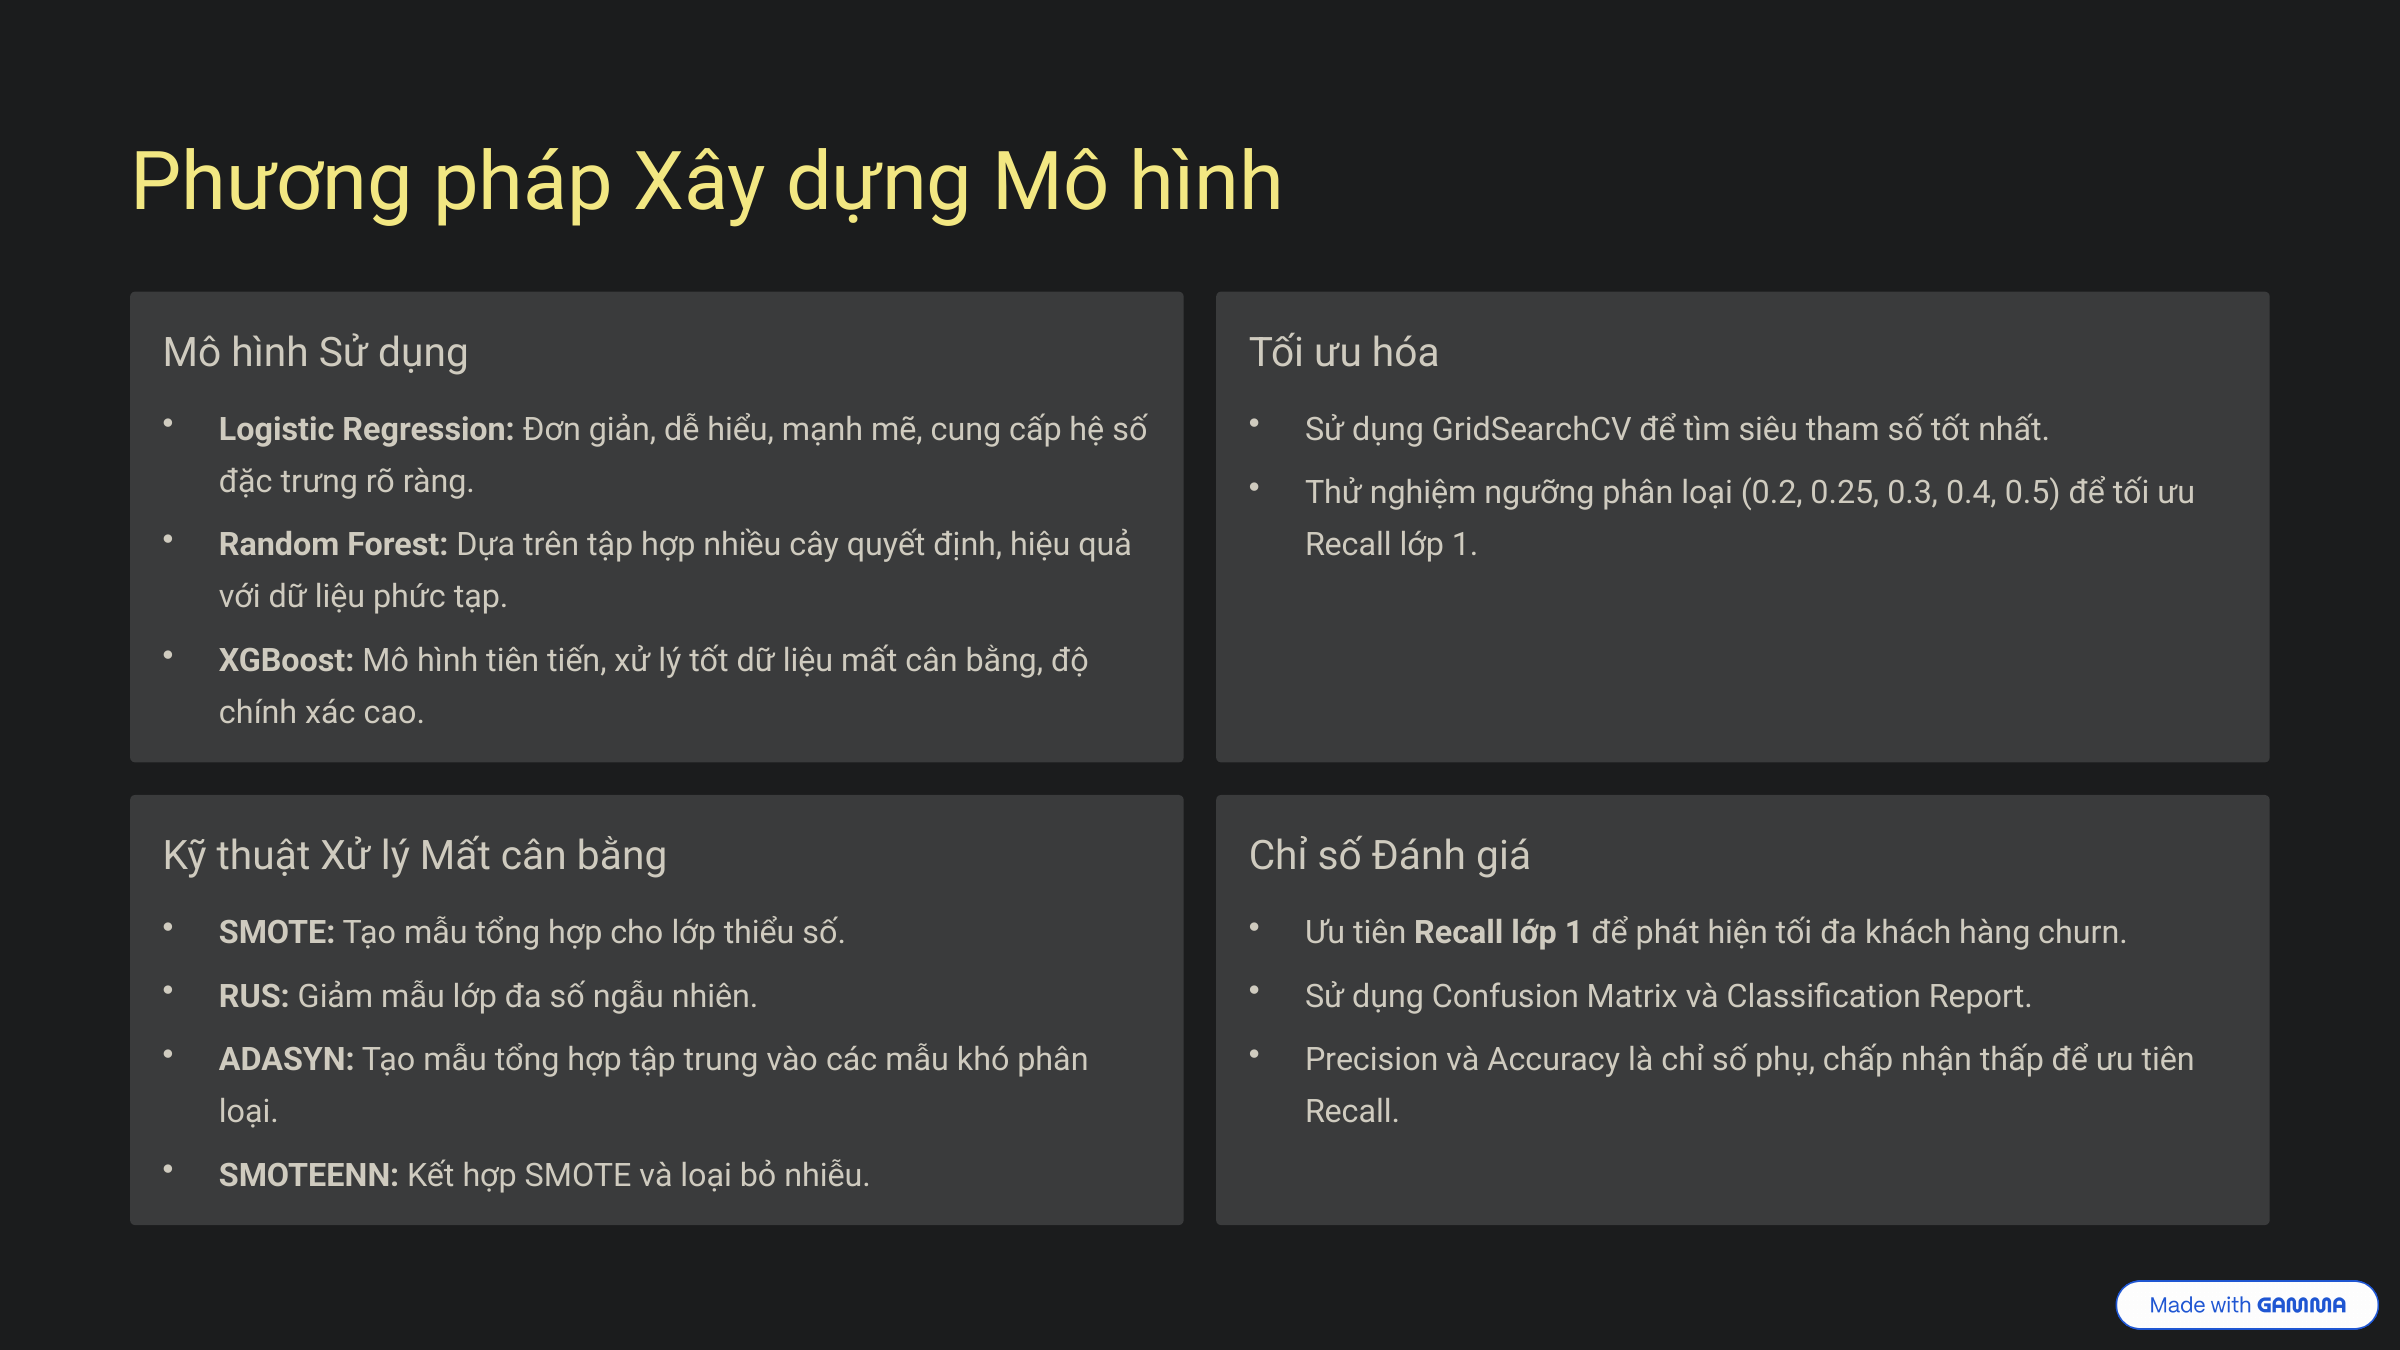

Phương pháp Xây dựng Mô hình

Mô hình Sử dụng
Tối ưu hóa
Logistic Regression: Đơn giản, dễ hiểu, mạnh mẽ, cung cấp hệ số đặc trưng rõ ràng.
Sử dụng GridSearchCV để tìm siêu tham số tốt nhất.
Thử nghiệm ngưỡng phân loại (0.2, 0.25, 0.3, 0.4, 0.5) để tối ưu Recall lớp 1.
Random Forest: Dựa trên tập hợp nhiều cây quyết định, hiệu quả với dữ liệu phức tạp.
XGBoost: Mô hình tiên tiến, xử lý tốt dữ liệu mất cân bằng, độ chính xác cao.

Kỹ thuật Xử lý Mất cân bằng
Chỉ số Đánh giá
SMOTE: Tạo mẫu tổng hợp cho lớp thiểu số.
Ưu tiên Recall lớp 1 để phát hiện tối đa khách hàng churn.
RUS: Giảm mẫu lớp đa số ngẫu nhiên.
Sử dụng Confusion Matrix và Classification Report.
ADASYN: Tạo mẫu tổng hợp tập trung vào các mẫu khó phân loại.
Precision và Accuracy là chỉ số phụ, chấp nhận thấp để ưu tiên Recall.
SMOTEENN: Kết hợp SMOTE và loại bỏ nhiễu.